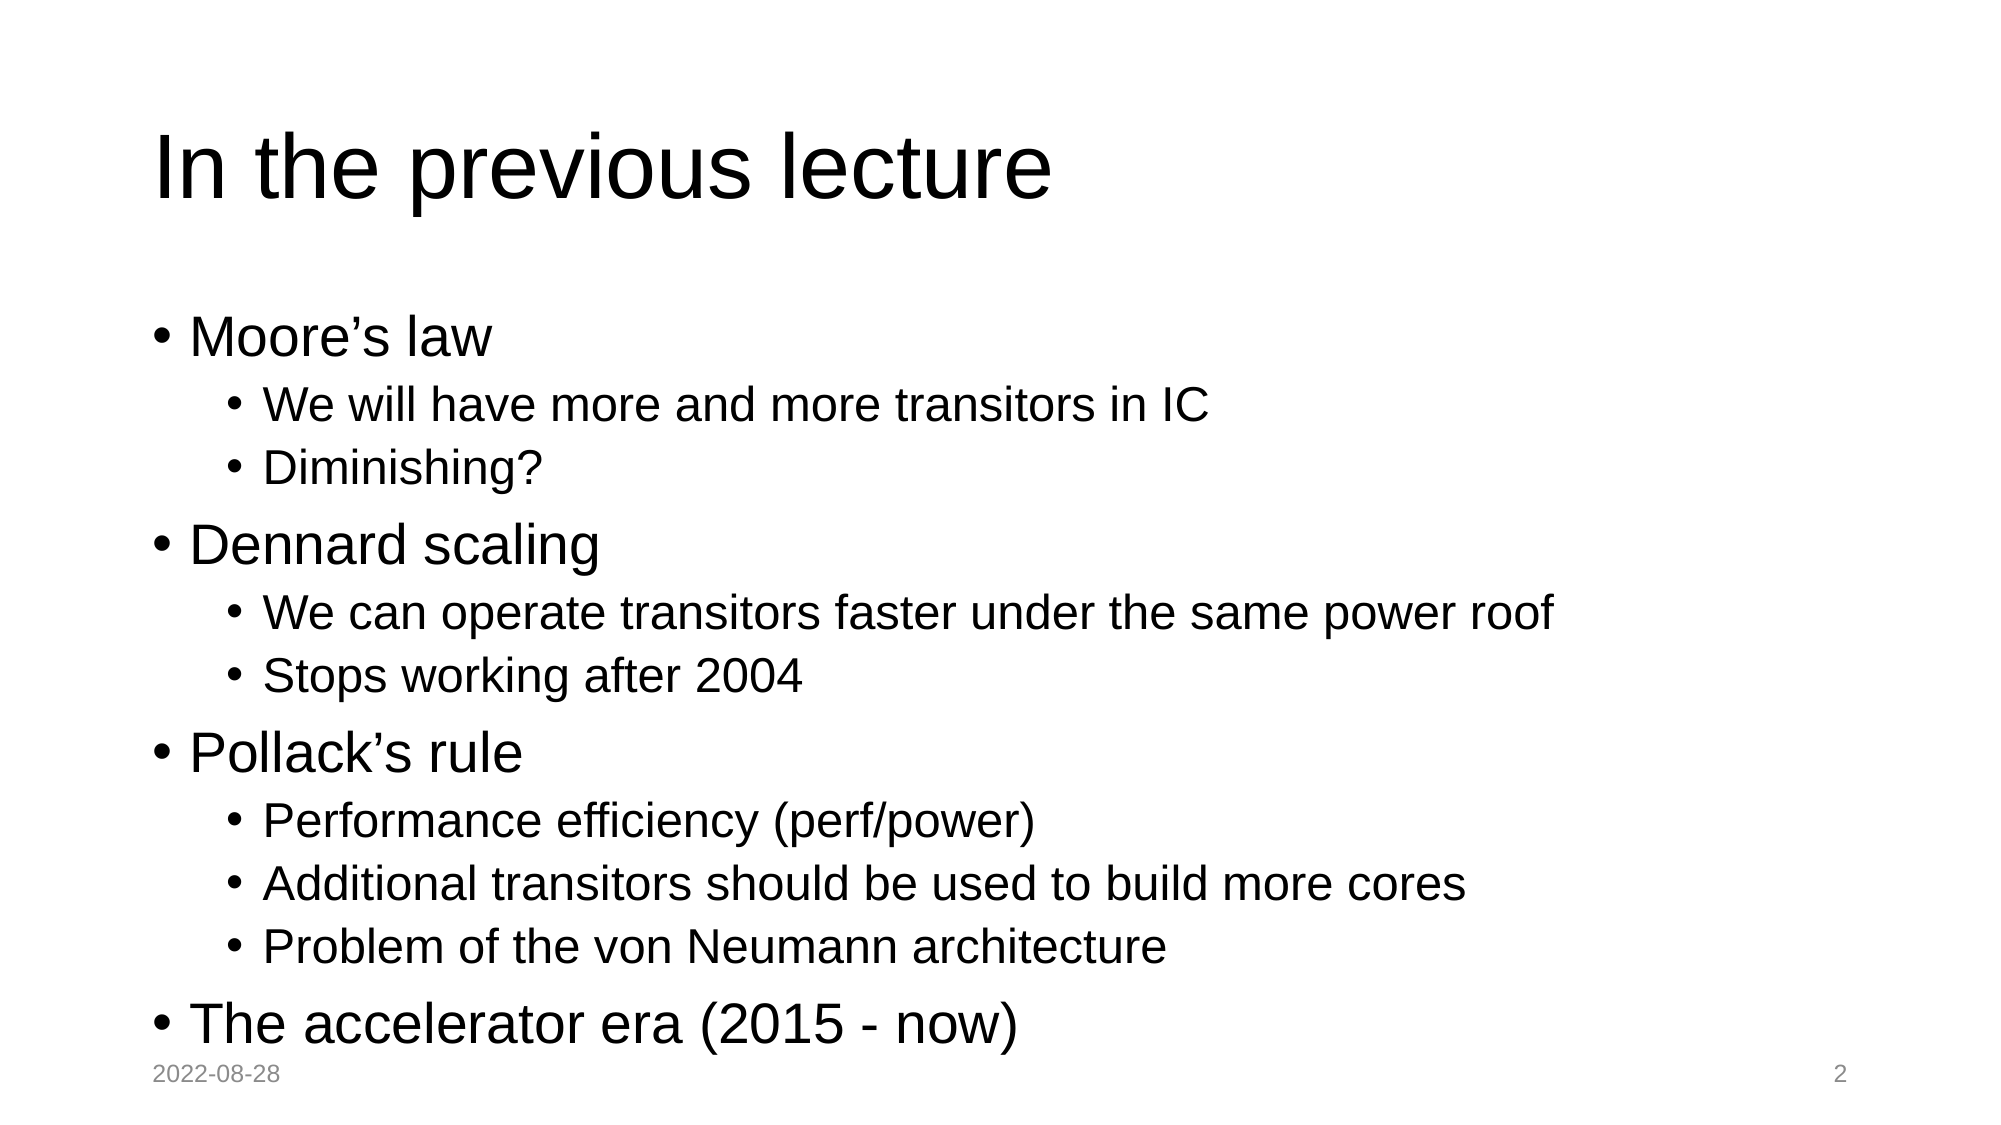

# In the previous lecture
Moore’s law
We will have more and more transitors in IC
Diminishing?
Dennard scaling
We can operate transitors faster under the same power roof
Stops working after 2004
Pollack’s rule
Performance efficiency (perf/power)
Additional transitors should be used to build more cores
Problem of the von Neumann architecture
The accelerator era (2015 - now)
2022-08-28
2